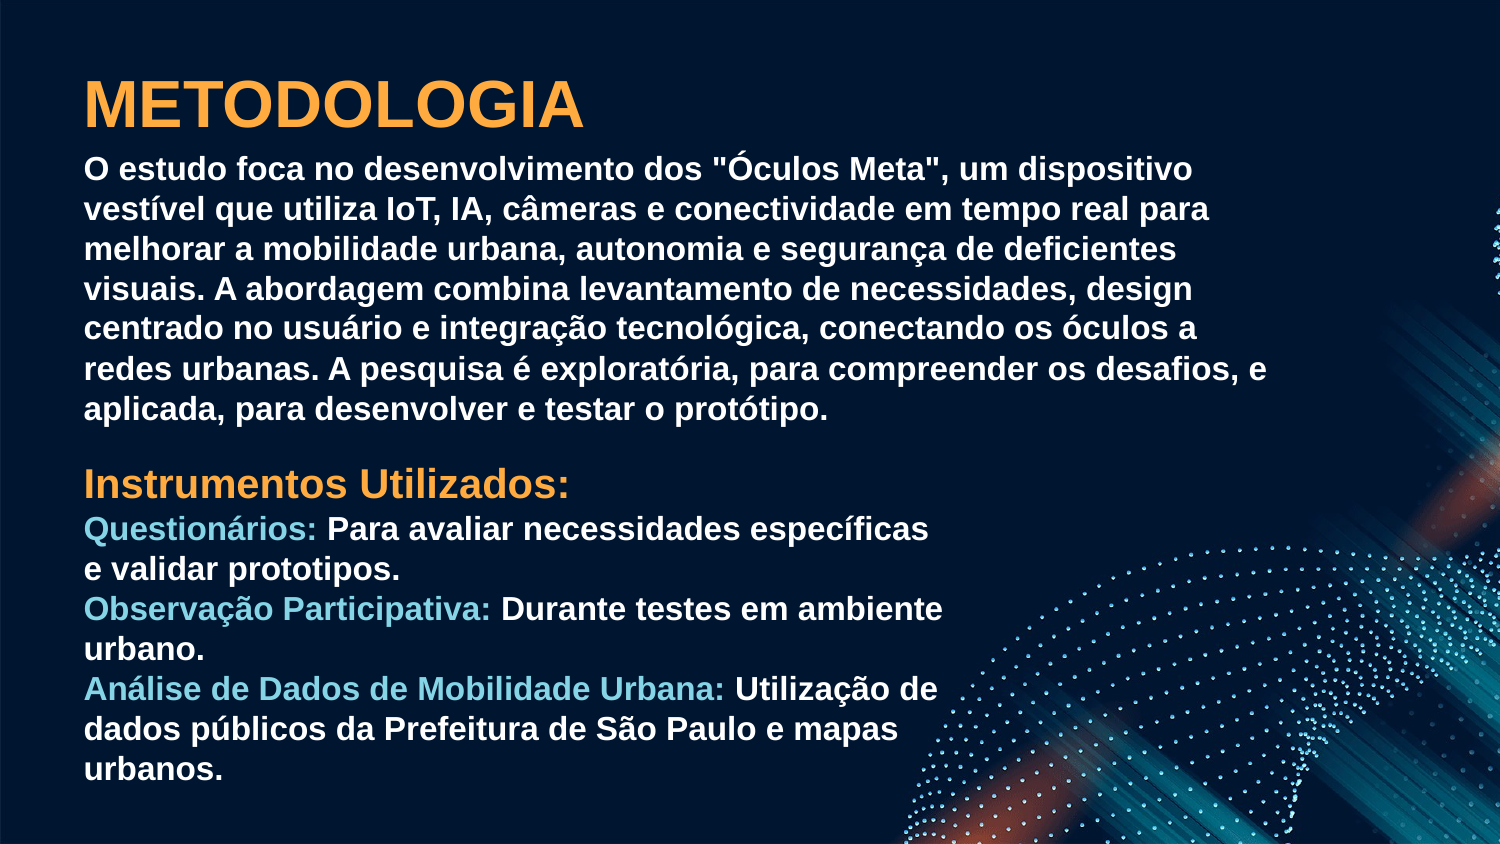

# METODOLOGIA
O estudo foca no desenvolvimento dos "Óculos Meta", um dispositivo vestível que utiliza IoT, IA, câmeras e conectividade em tempo real para melhorar a mobilidade urbana, autonomia e segurança de deficientes visuais. A abordagem combina levantamento de necessidades, design centrado no usuário e integração tecnológica, conectando os óculos a redes urbanas. A pesquisa é exploratória, para compreender os desafios, e aplicada, para desenvolver e testar o protótipo.

Instrumentos Utilizados:​
Questionários: Para avaliar necessidades específicas e validar prototipos. ​
Observação Participativa: Durante testes em ambiente urbano. ​
Análise de Dados de Mobilidade Urbana: Utilização de dados públicos da Prefeitura de São Paulo e mapas urbanos.